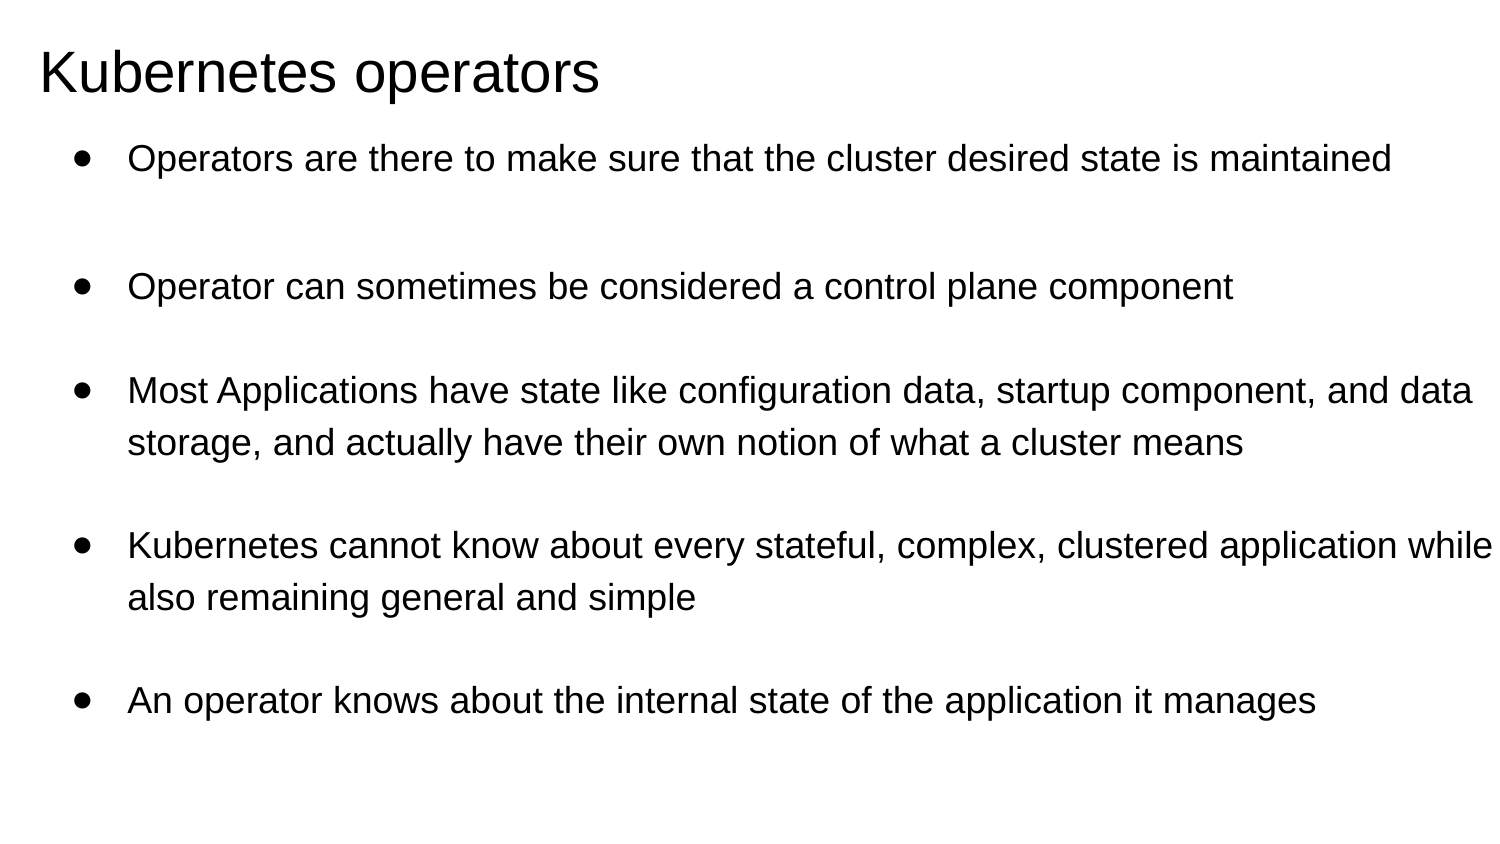

# Kubernetes operators
Operators are there to make sure that the cluster desired state is maintained

Operator can sometimes be considered a control plane component

Most Applications have state like configuration data, startup component, and data storage, and actually have their own notion of what a cluster means

Kubernetes cannot know about every stateful, complex, clustered application while also remaining general and simple

An operator knows about the internal state of the application it manages